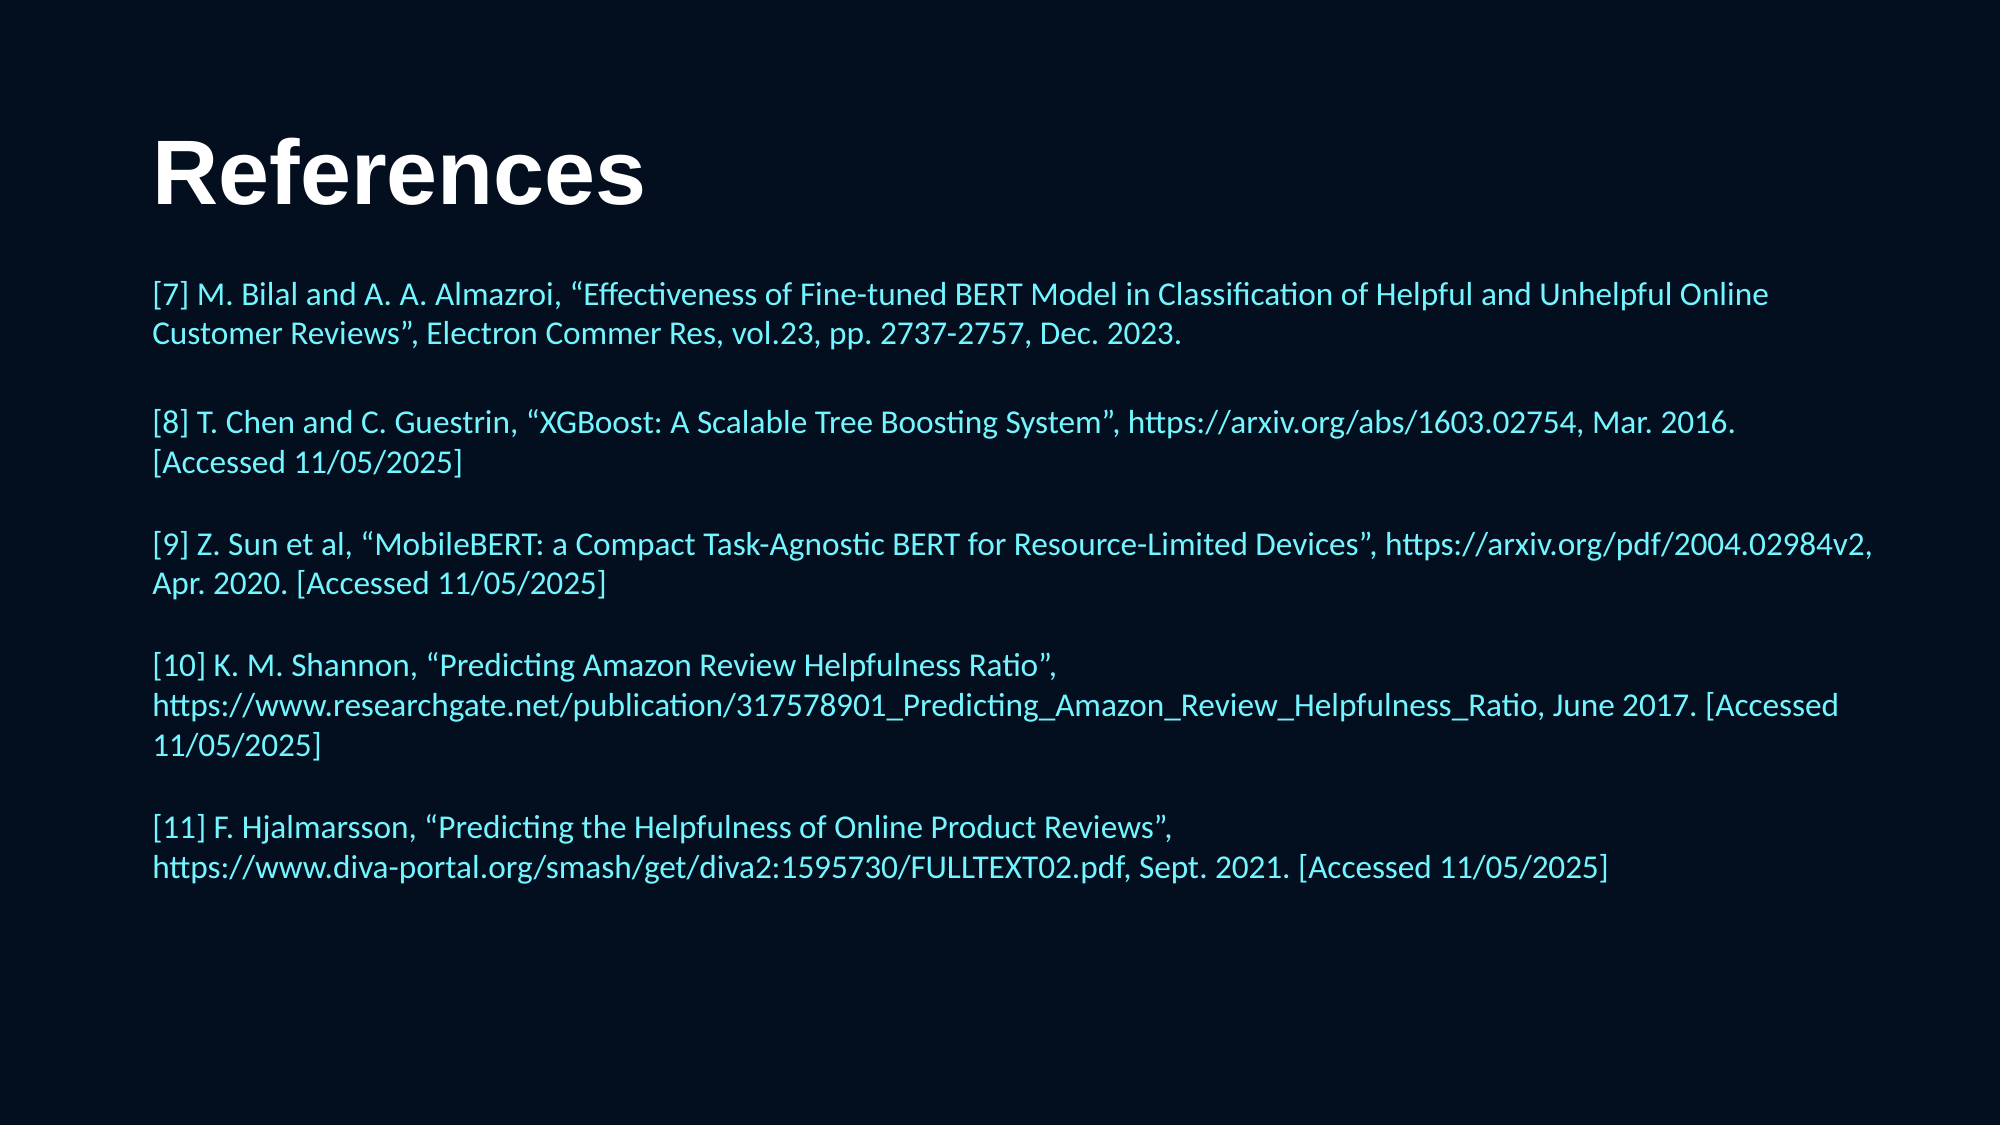

# References
[7] M. Bilal and A. A. Almazroi, “Effectiveness of Fine-tuned BERT Model in Classification of Helpful and Unhelpful Online Customer Reviews”, Electron Commer Res, vol.23, pp. 2737-2757, Dec. 2023.
[8] T. Chen and C. Guestrin, “XGBoost: A Scalable Tree Boosting System”, https://arxiv.org/abs/1603.02754, Mar. 2016. [Accessed 11/05/2025]
[9] Z. Sun et al, “MobileBERT: a Compact Task-Agnostic BERT for Resource-Limited Devices”, https://arxiv.org/pdf/2004.02984v2, Apr. 2020. [Accessed 11/05/2025]
[10] K. M. Shannon, “Predicting Amazon Review Helpfulness Ratio”, https://www.researchgate.net/publication/317578901_Predicting_Amazon_Review_Helpfulness_Ratio, June 2017. [Accessed 11/05/2025]
[11] F. Hjalmarsson, “Predicting the Helpfulness of Online Product Reviews”, https://www.diva-portal.org/smash/get/diva2:1595730/FULLTEXT02.pdf, Sept. 2021. [Accessed 11/05/2025]